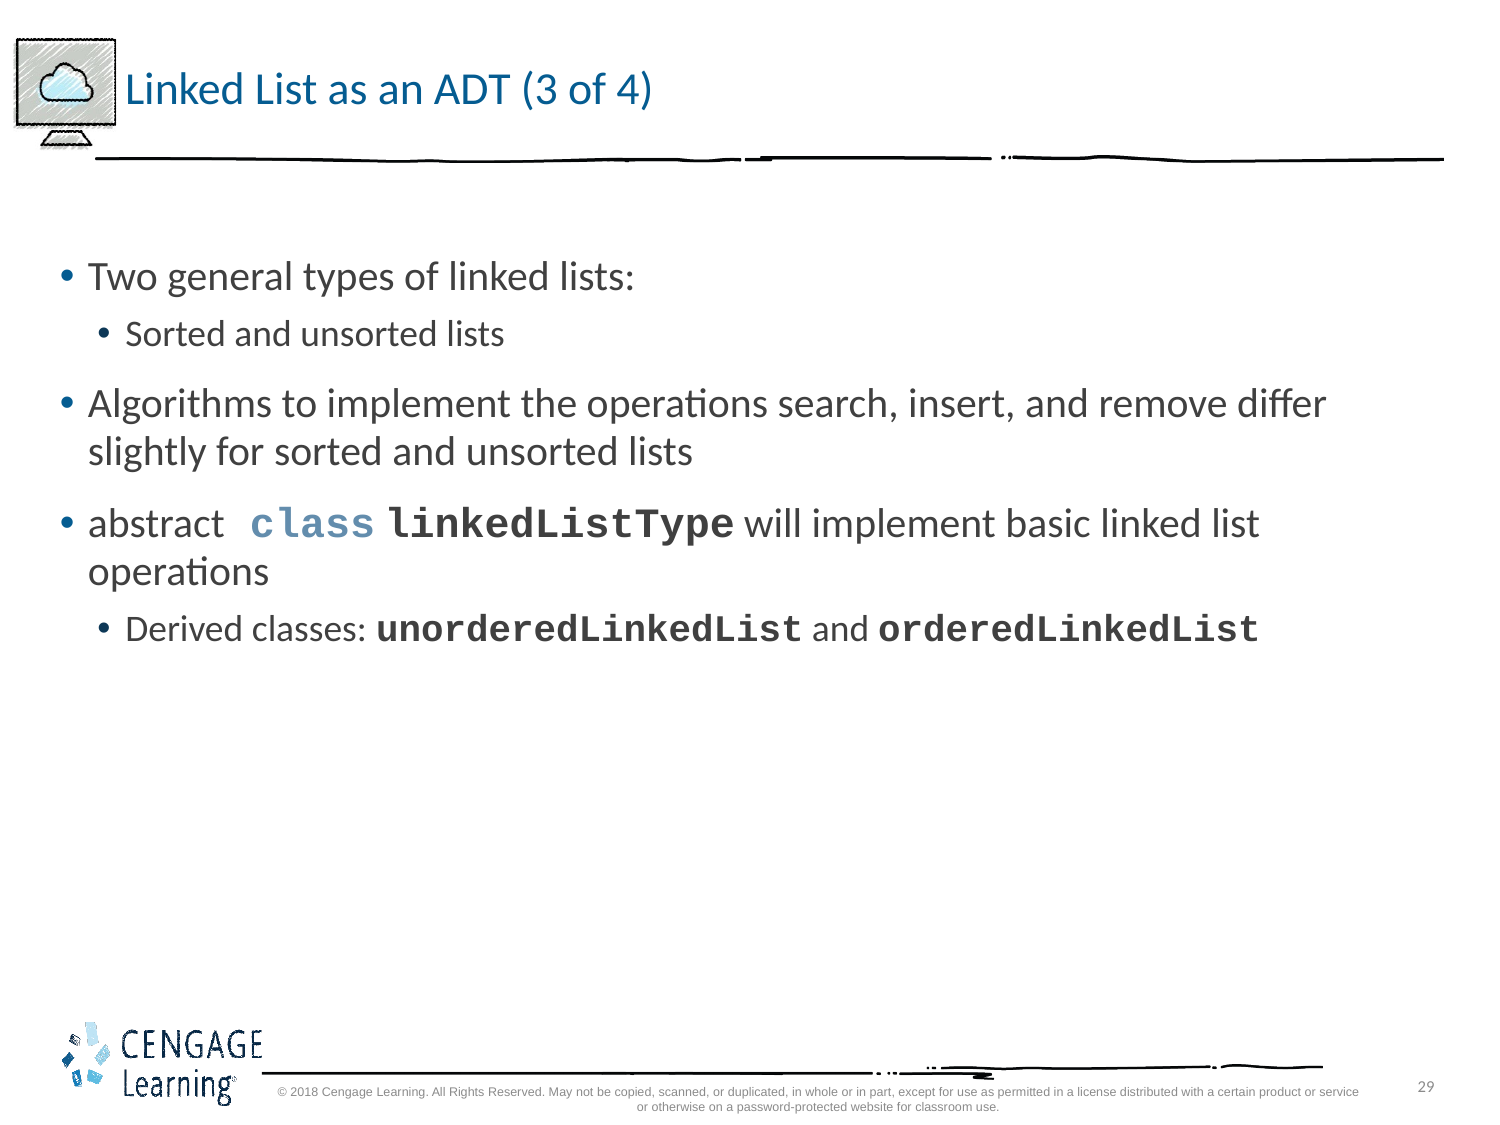

# Linked List as an ADT (3 of 4)
Two general types of linked lists:
Sorted and unsorted lists
Algorithms to implement the operations search, insert, and remove differ slightly for sorted and unsorted lists
abstract class linkedListType will implement basic linked list operations
Derived classes: unorderedLinkedList and orderedLinkedList
© 2018 Cengage Learning. All Rights Reserved. May not be copied, scanned, or duplicated, in whole or in part, except for use as permitted in a license distributed with a certain product or service or otherwise on a password-protected website for classroom use.